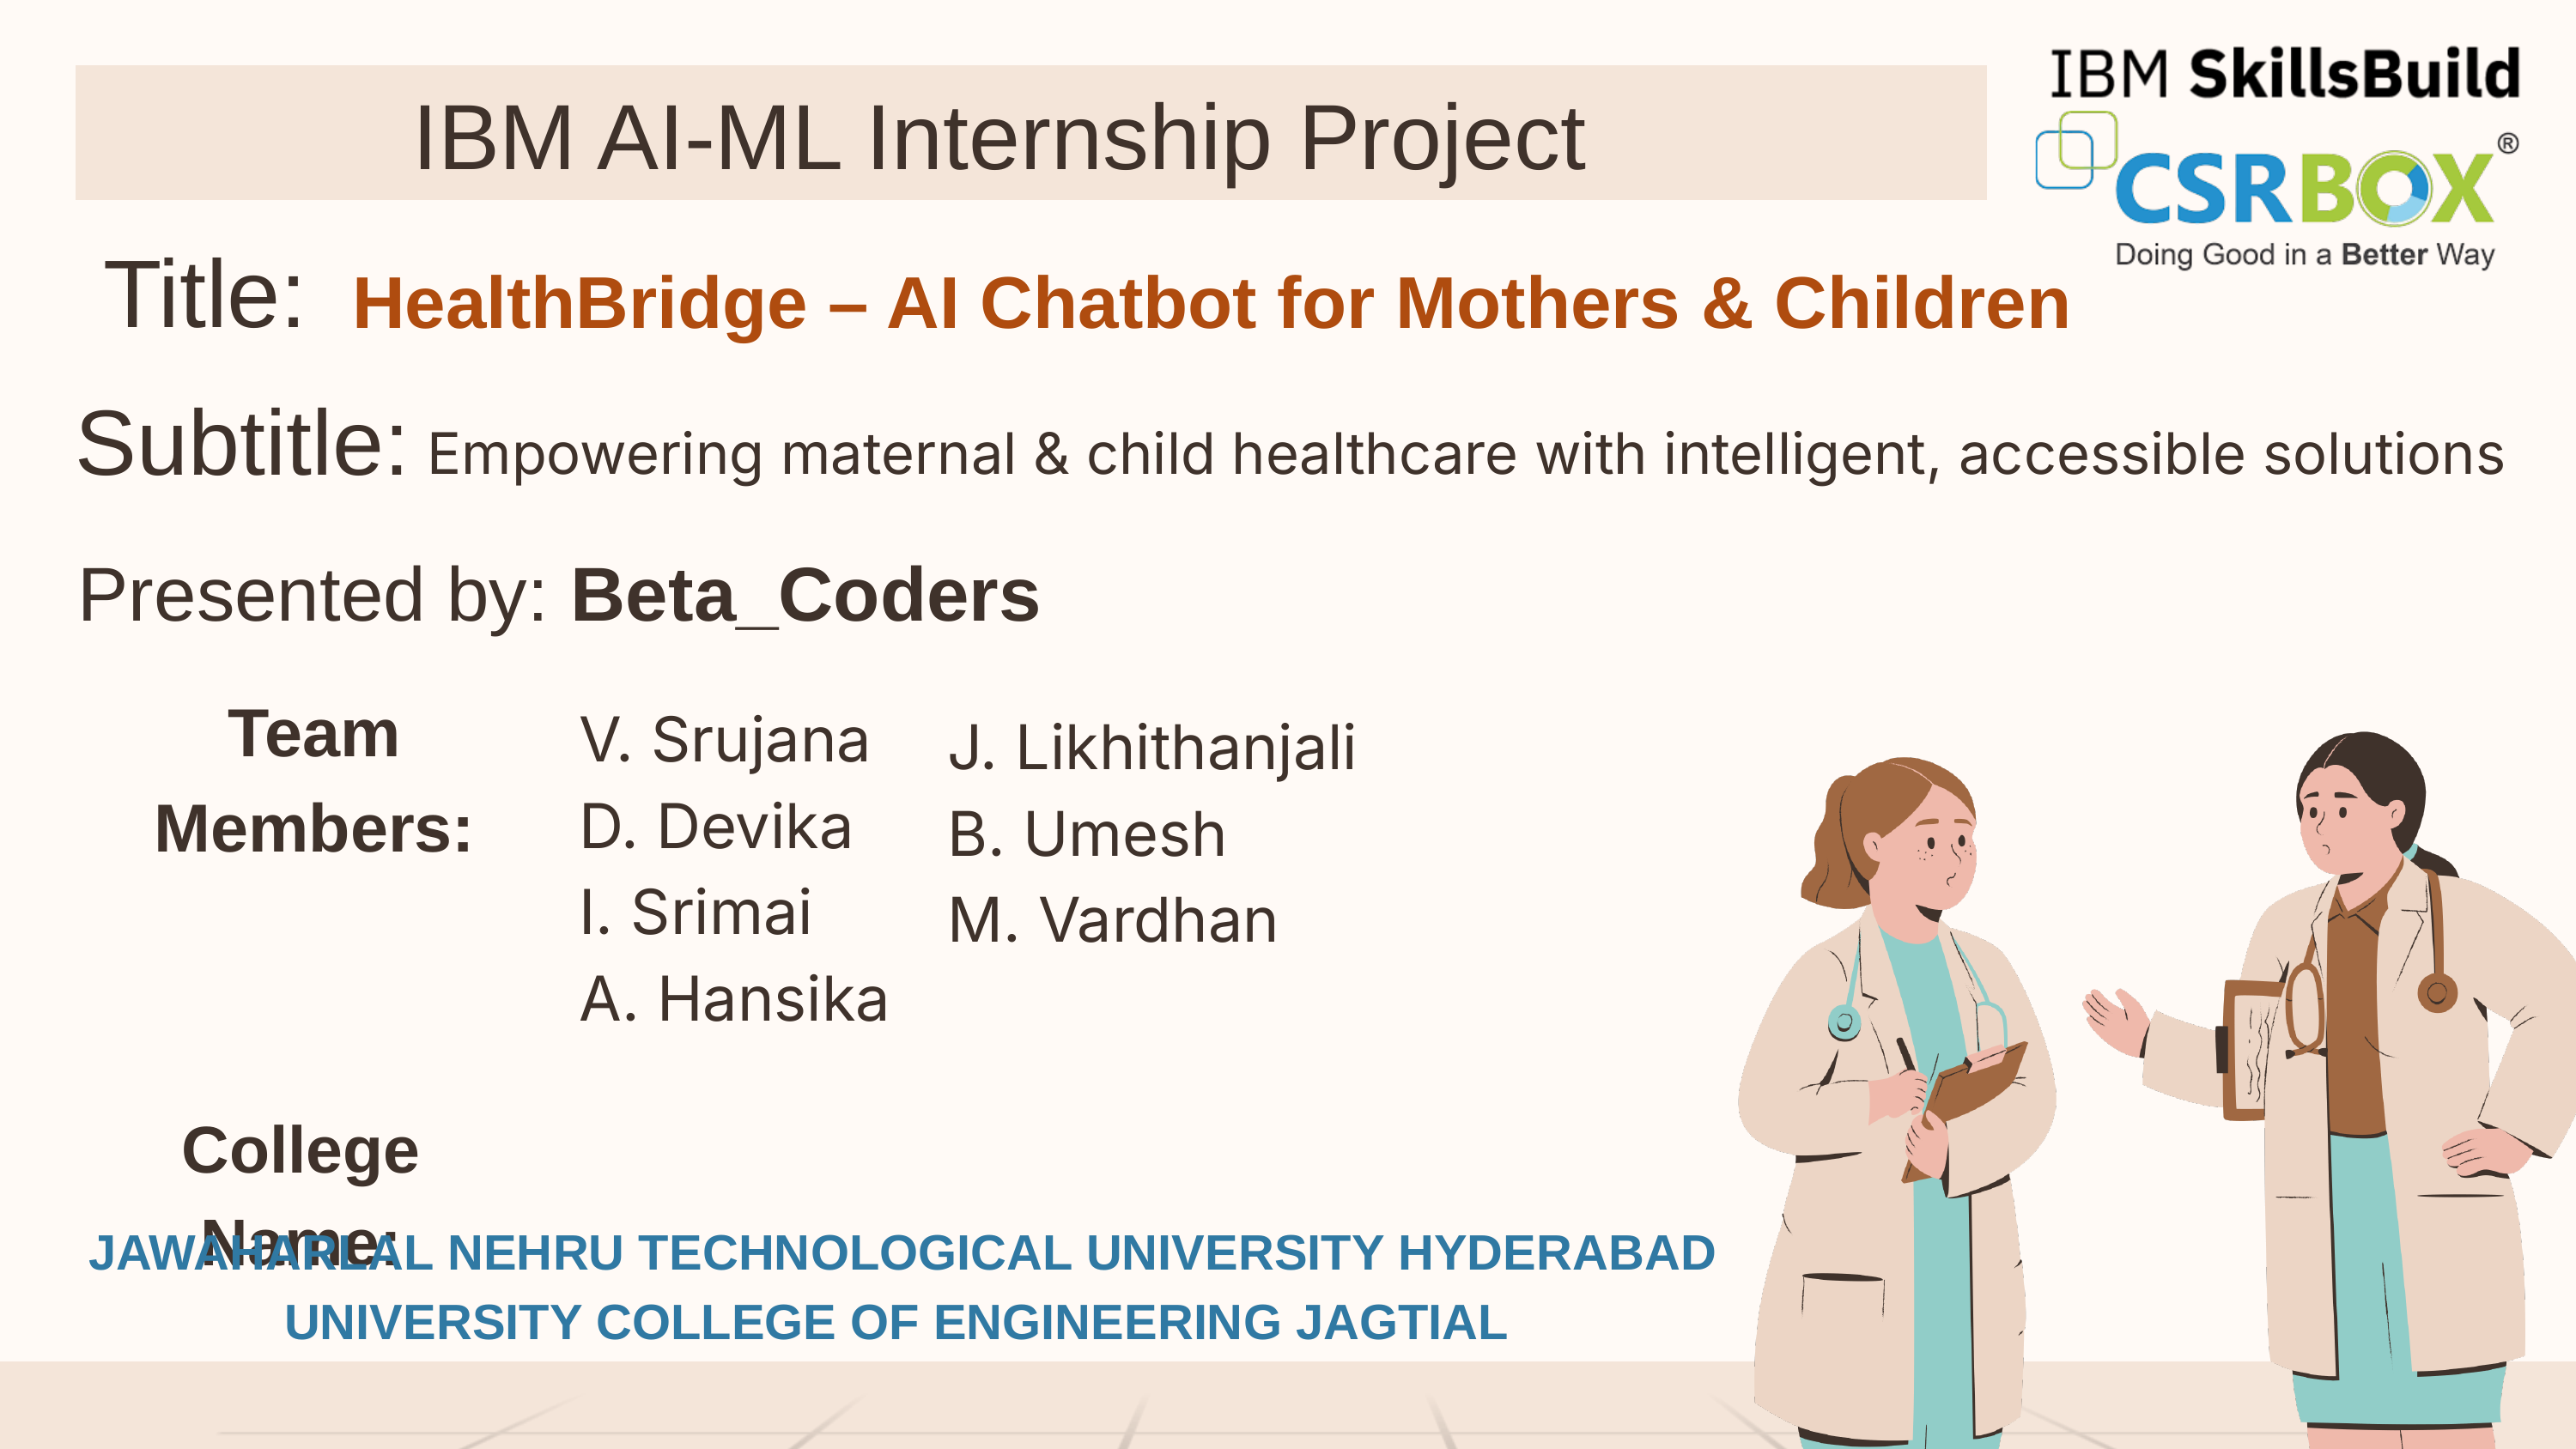

IBM AI-ML Internship Project

 HealthBridge – AI Chatbot for Mothers & Children
 Title:
Subtitle:
 Empowering maternal & child healthcare with intelligent, accessible solutions
Presented by: Beta_Coders
Team Members:
V. Srujana
D. Devika
I. Srimai
A. Hansika

J. Likhithanjali
B. Umesh
M. Vardhan

College Name:
JAWAHARLAL NEHRU TECHNOLOGICAL UNIVERSITY HYDERABAD
UNIVERSITY COLLEGE OF ENGINEERING JAGTIAL